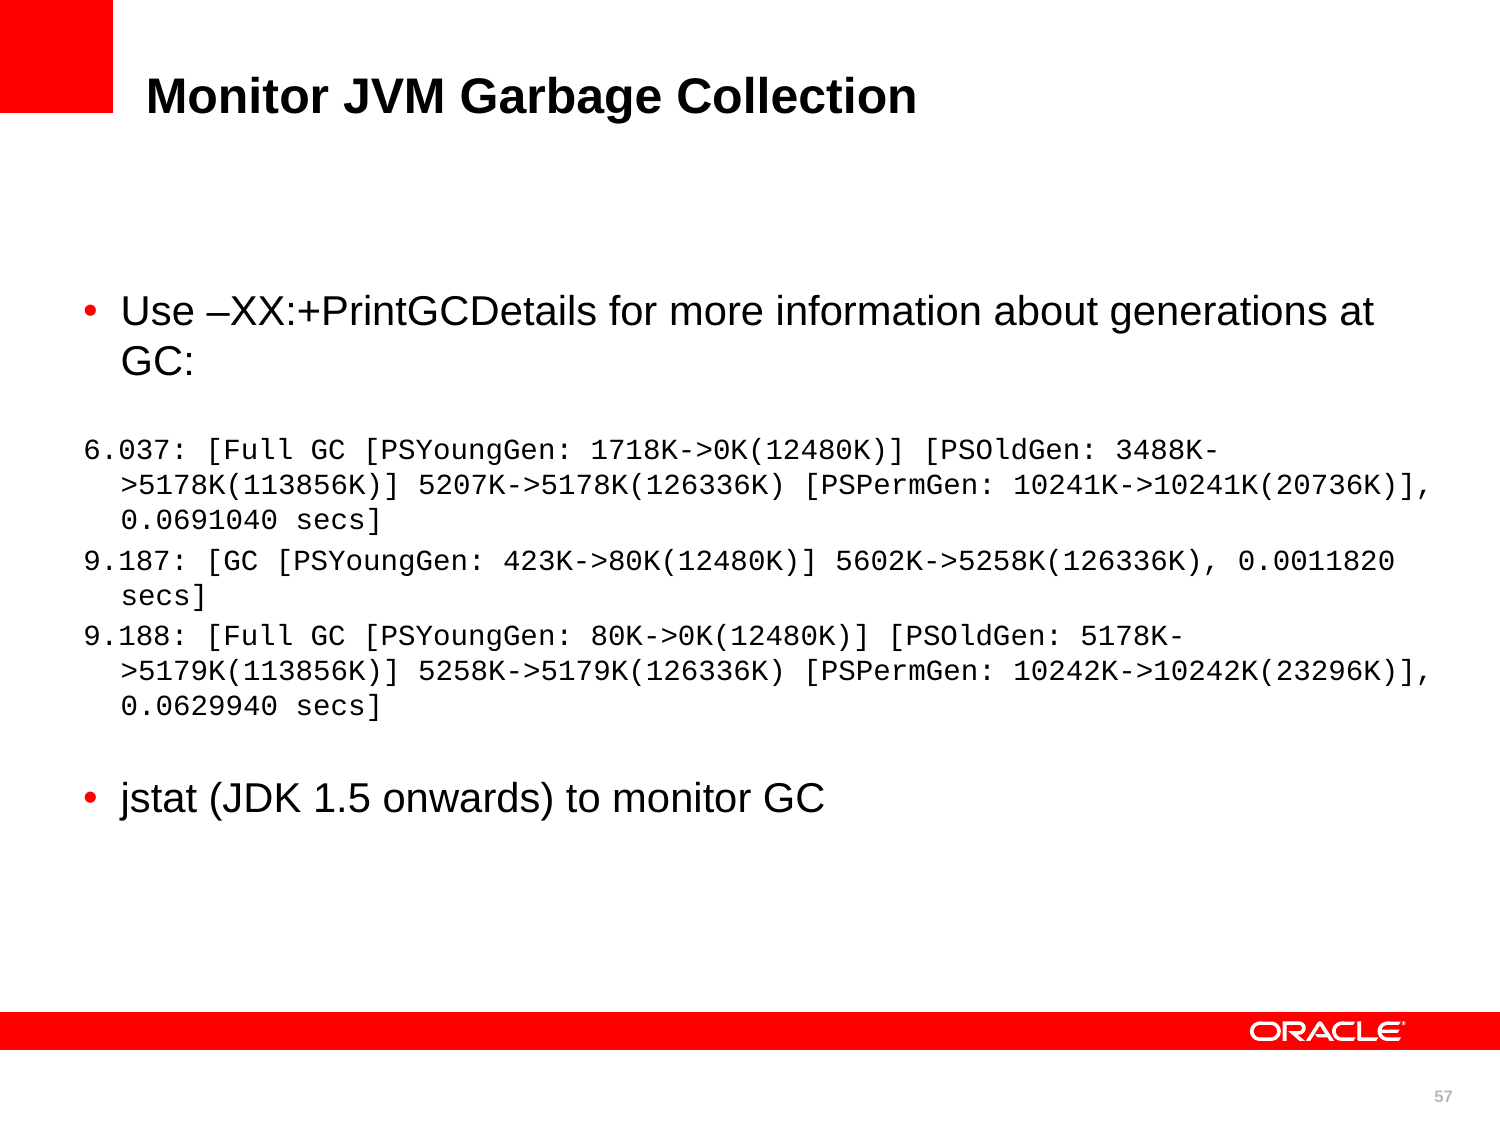

# Monitor JVM Garbage Collection
Use –XX:+PrintGCDetails for more information about generations at GC:

6.037: [Full GC [PSYoungGen: 1718K->0K(12480K)] [PSOldGen: 3488K->5178K(113856K)] 5207K->5178K(126336K) [PSPermGen: 10241K->10241K(20736K)], 0.0691040 secs]
9.187: [GC [PSYoungGen: 423K->80K(12480K)] 5602K->5258K(126336K), 0.0011820 secs]
9.188: [Full GC [PSYoungGen: 80K->0K(12480K)] [PSOldGen: 5178K->5179K(113856K)] 5258K->5179K(126336K) [PSPermGen: 10242K->10242K(23296K)], 0.0629940 secs]

jstat (JDK 1.5 onwards) to monitor GC